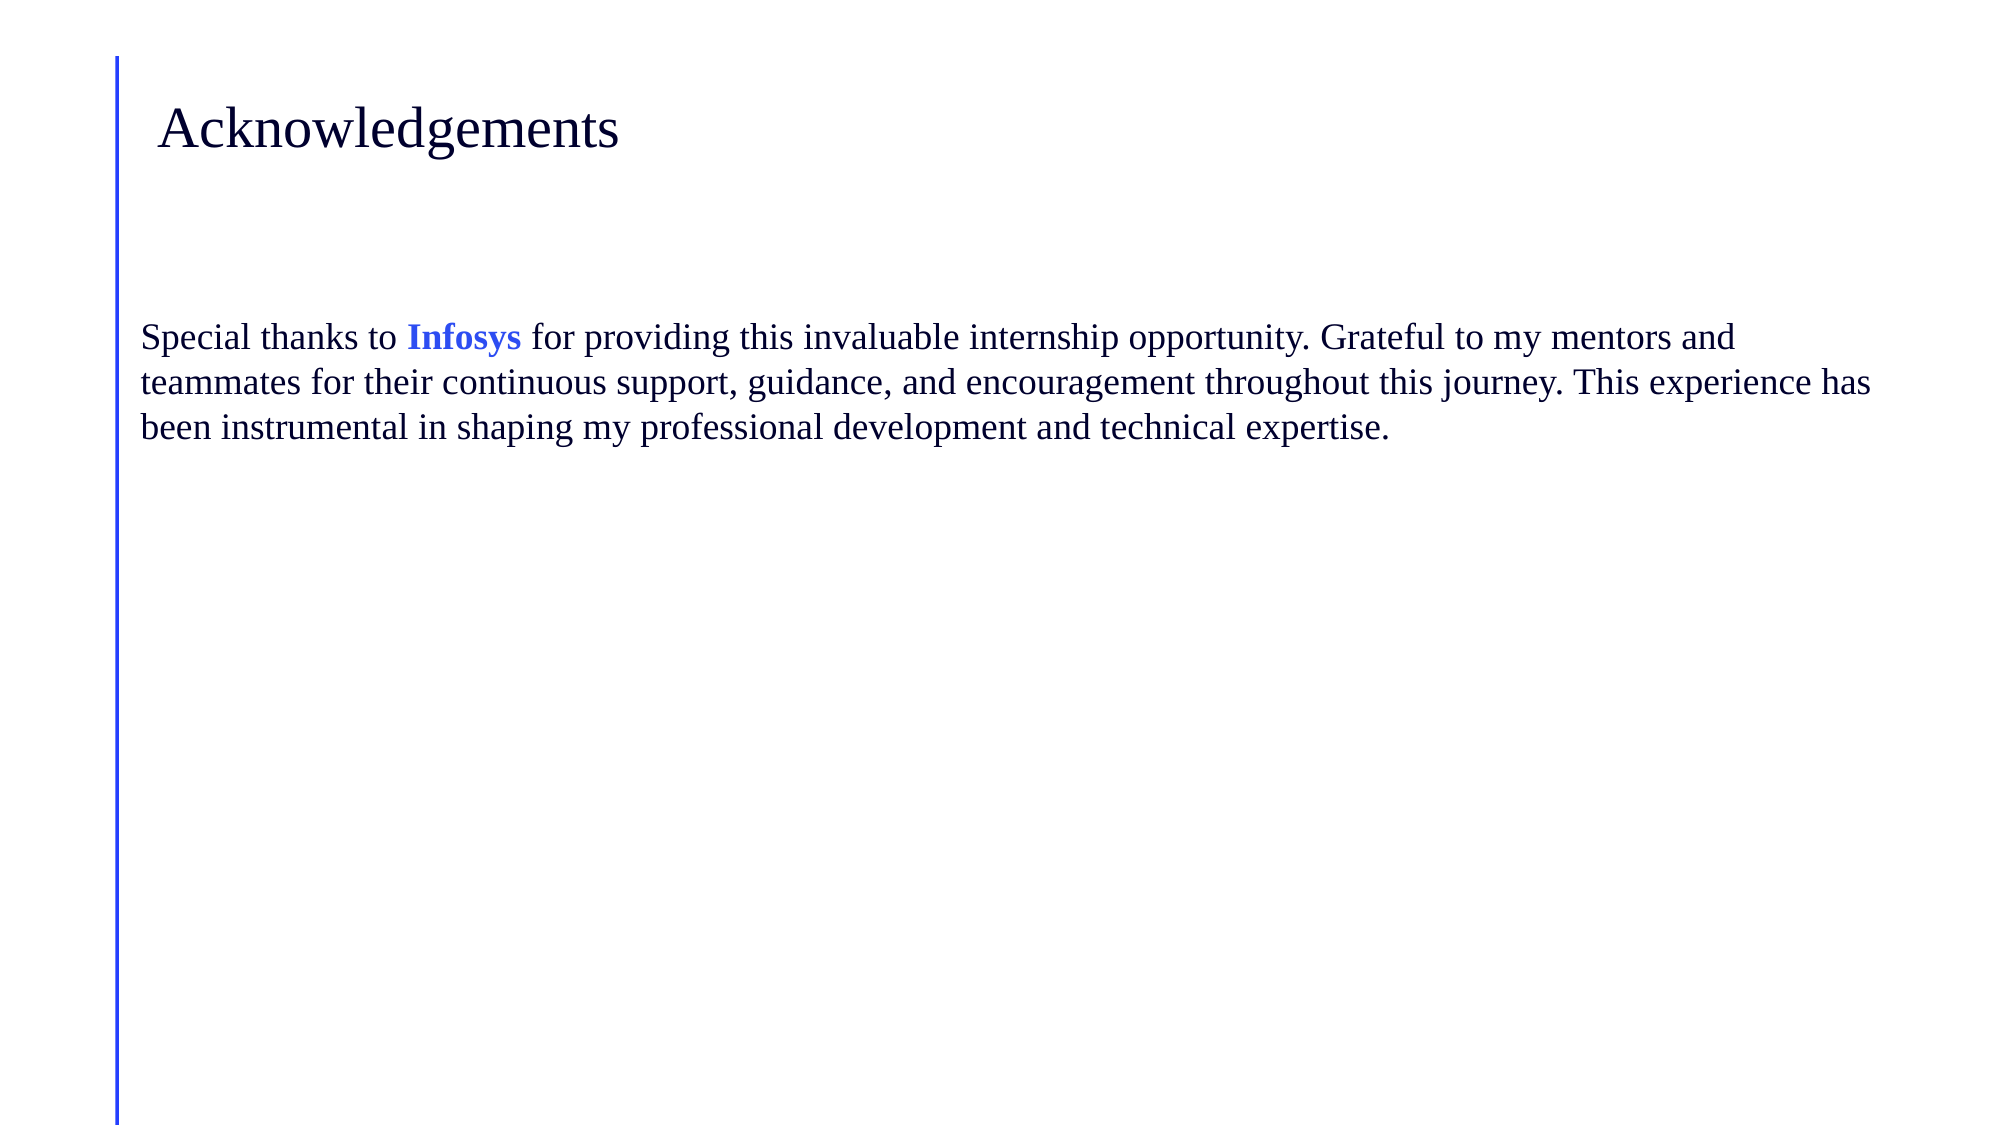

Acknowledgements
Special thanks to Infosys for providing this invaluable internship opportunity. Grateful to my mentors and teammates for their continuous support, guidance, and encouragement throughout this journey. This experience has been instrumental in shaping my professional development and technical expertise.